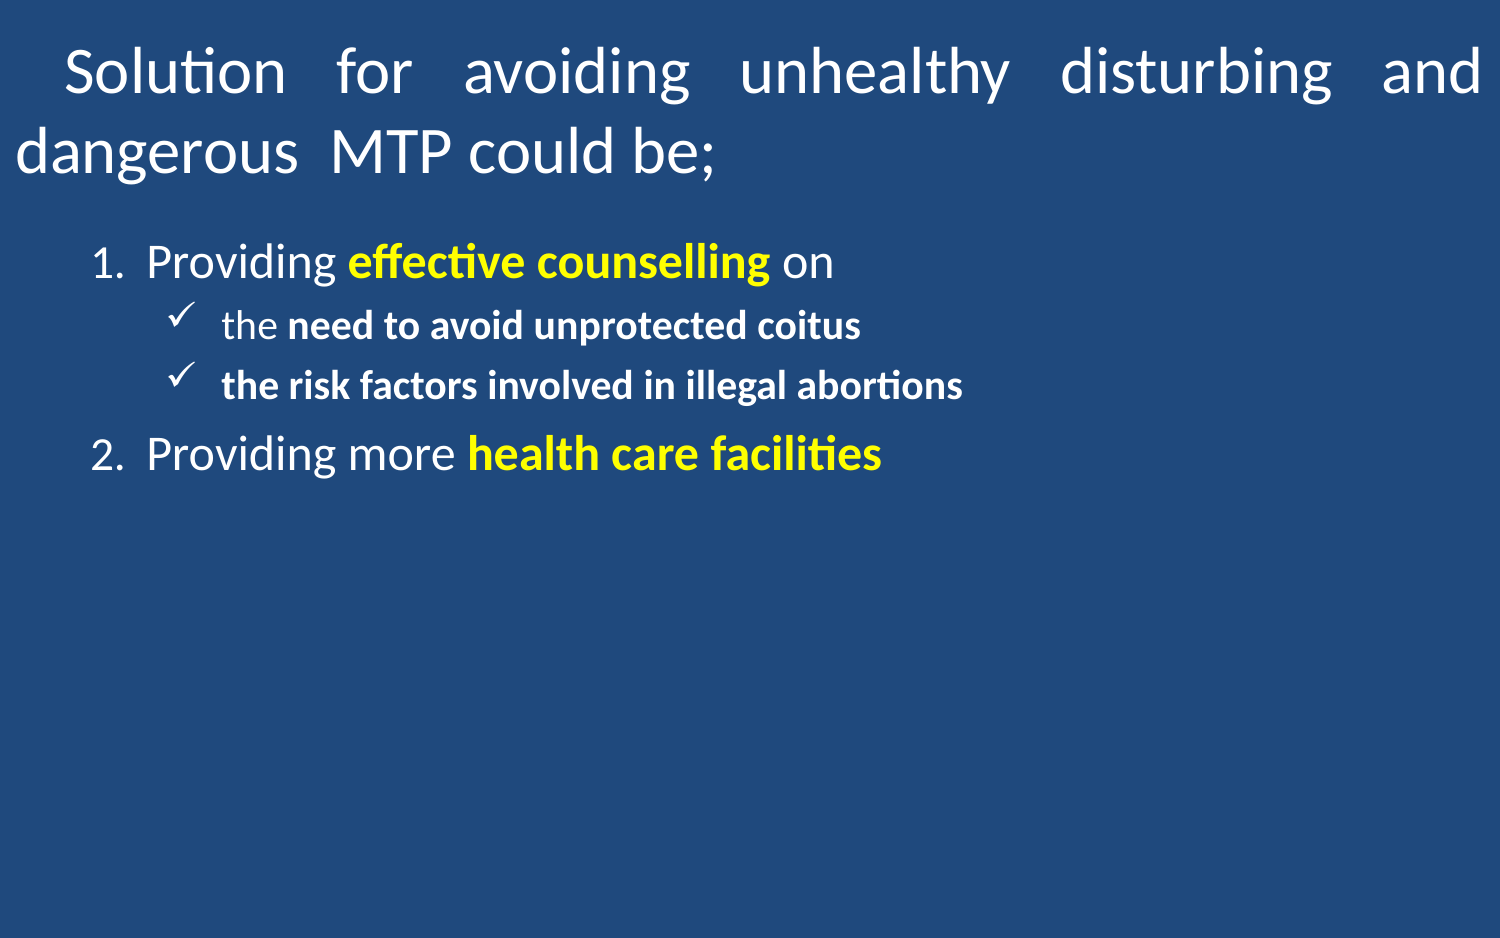

# Solution for avoiding unhealthy disturbing and dangerous  MTP could be;
Providing effective counselling on
the need to avoid unprotected coitus
the risk factors involved in illegal abortions
Providing more health care facilities